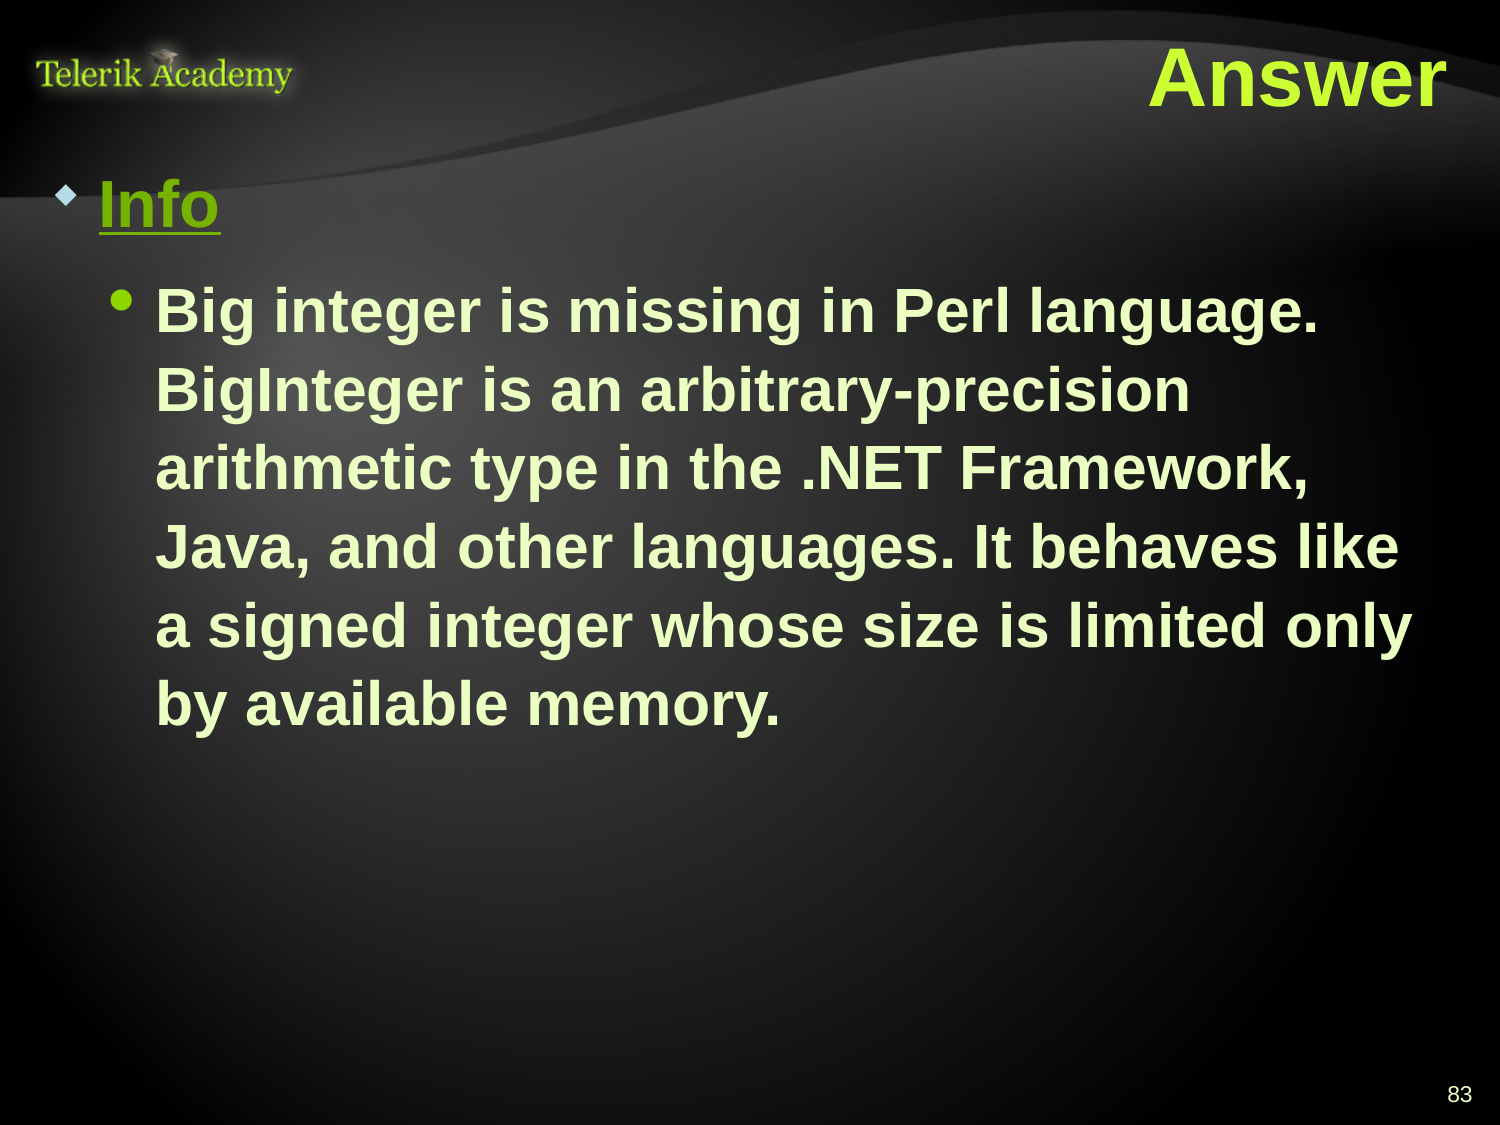

# Answer
Info
Big integer is missing in Perl language. BigInteger is an arbitrary-precision arithmetic type in the .NET Framework, Java, and other languages. It behaves like a signed integer whose size is limited only by available memory.
83